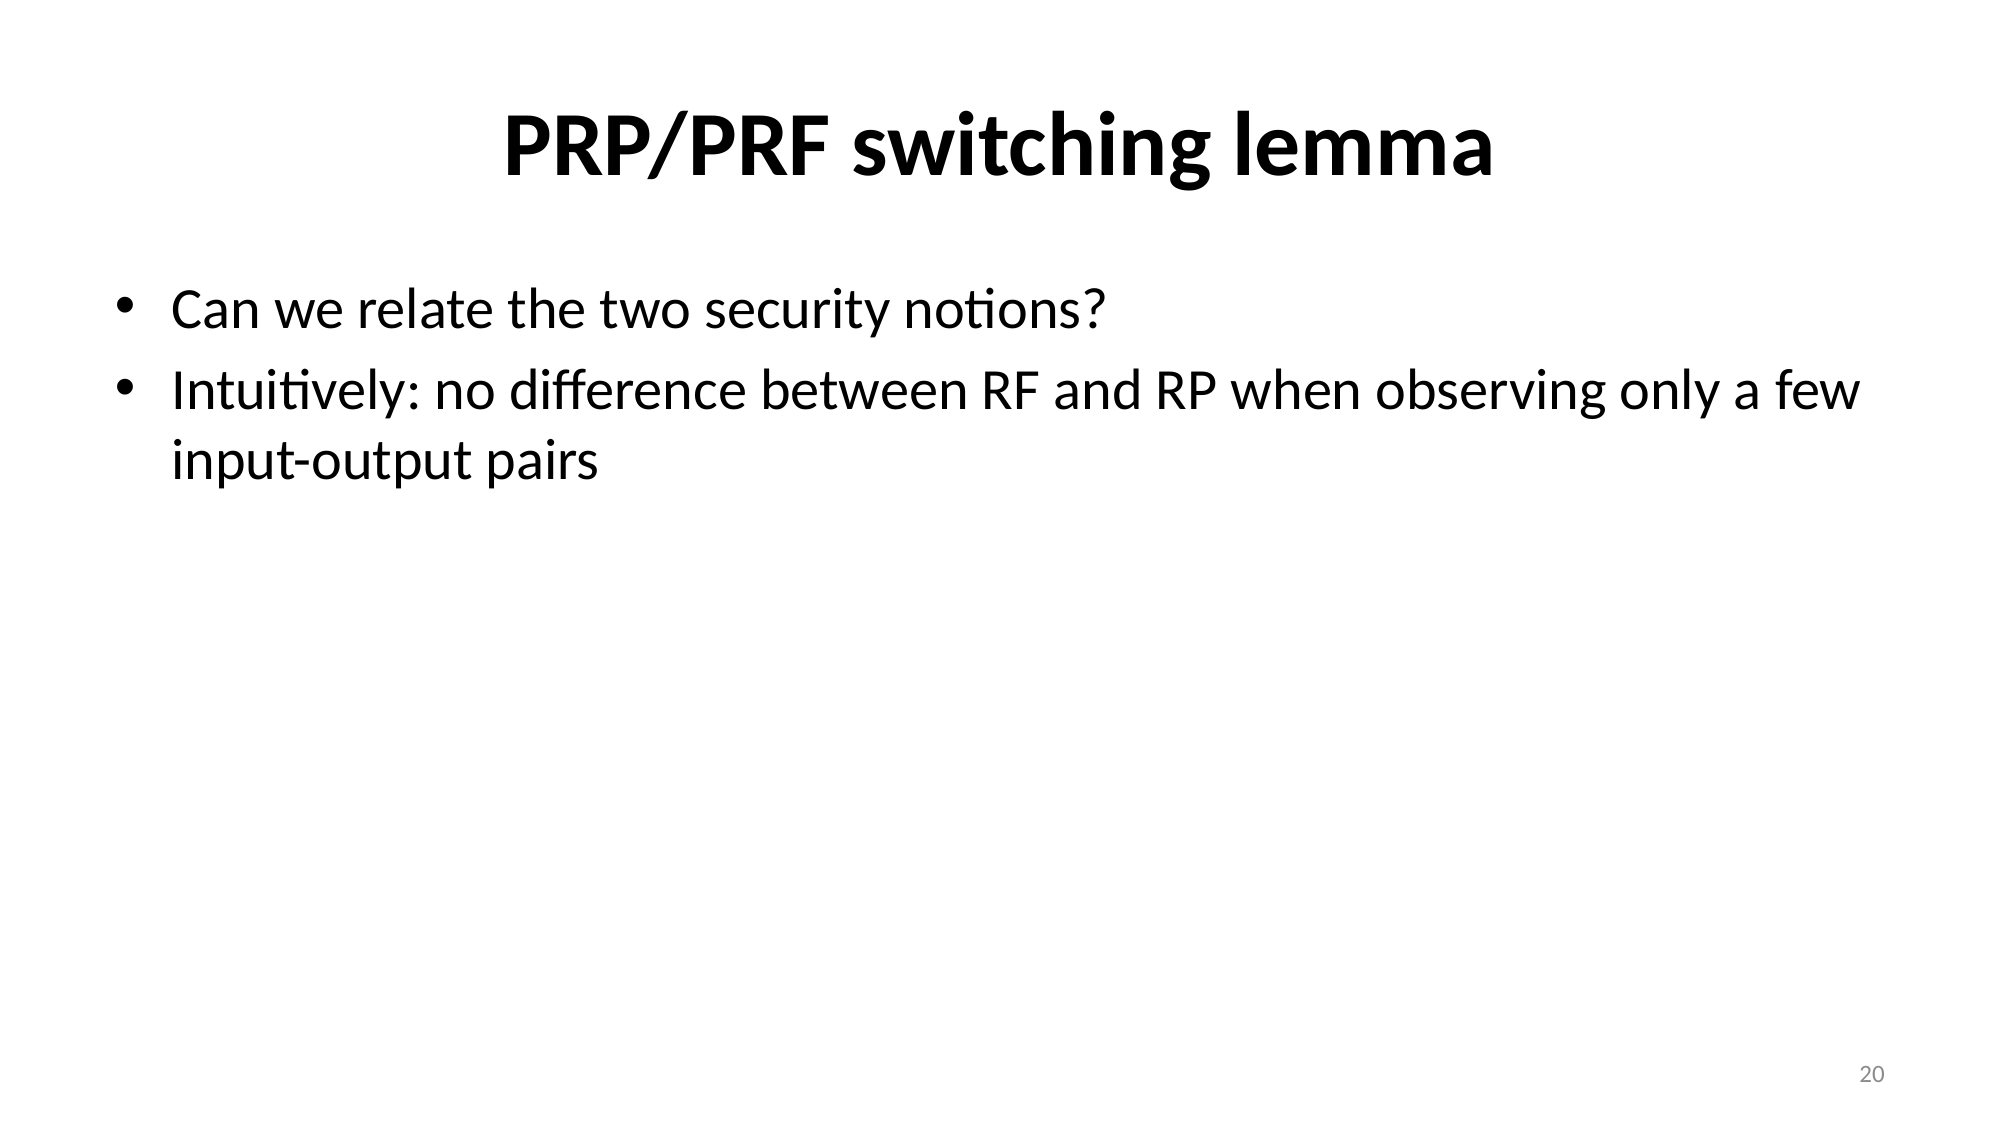

# PRP/PRF switching lemma
Can we relate the two security notions?
Intuitively: no difference between RF and RP when observing only a few input-output pairs
20